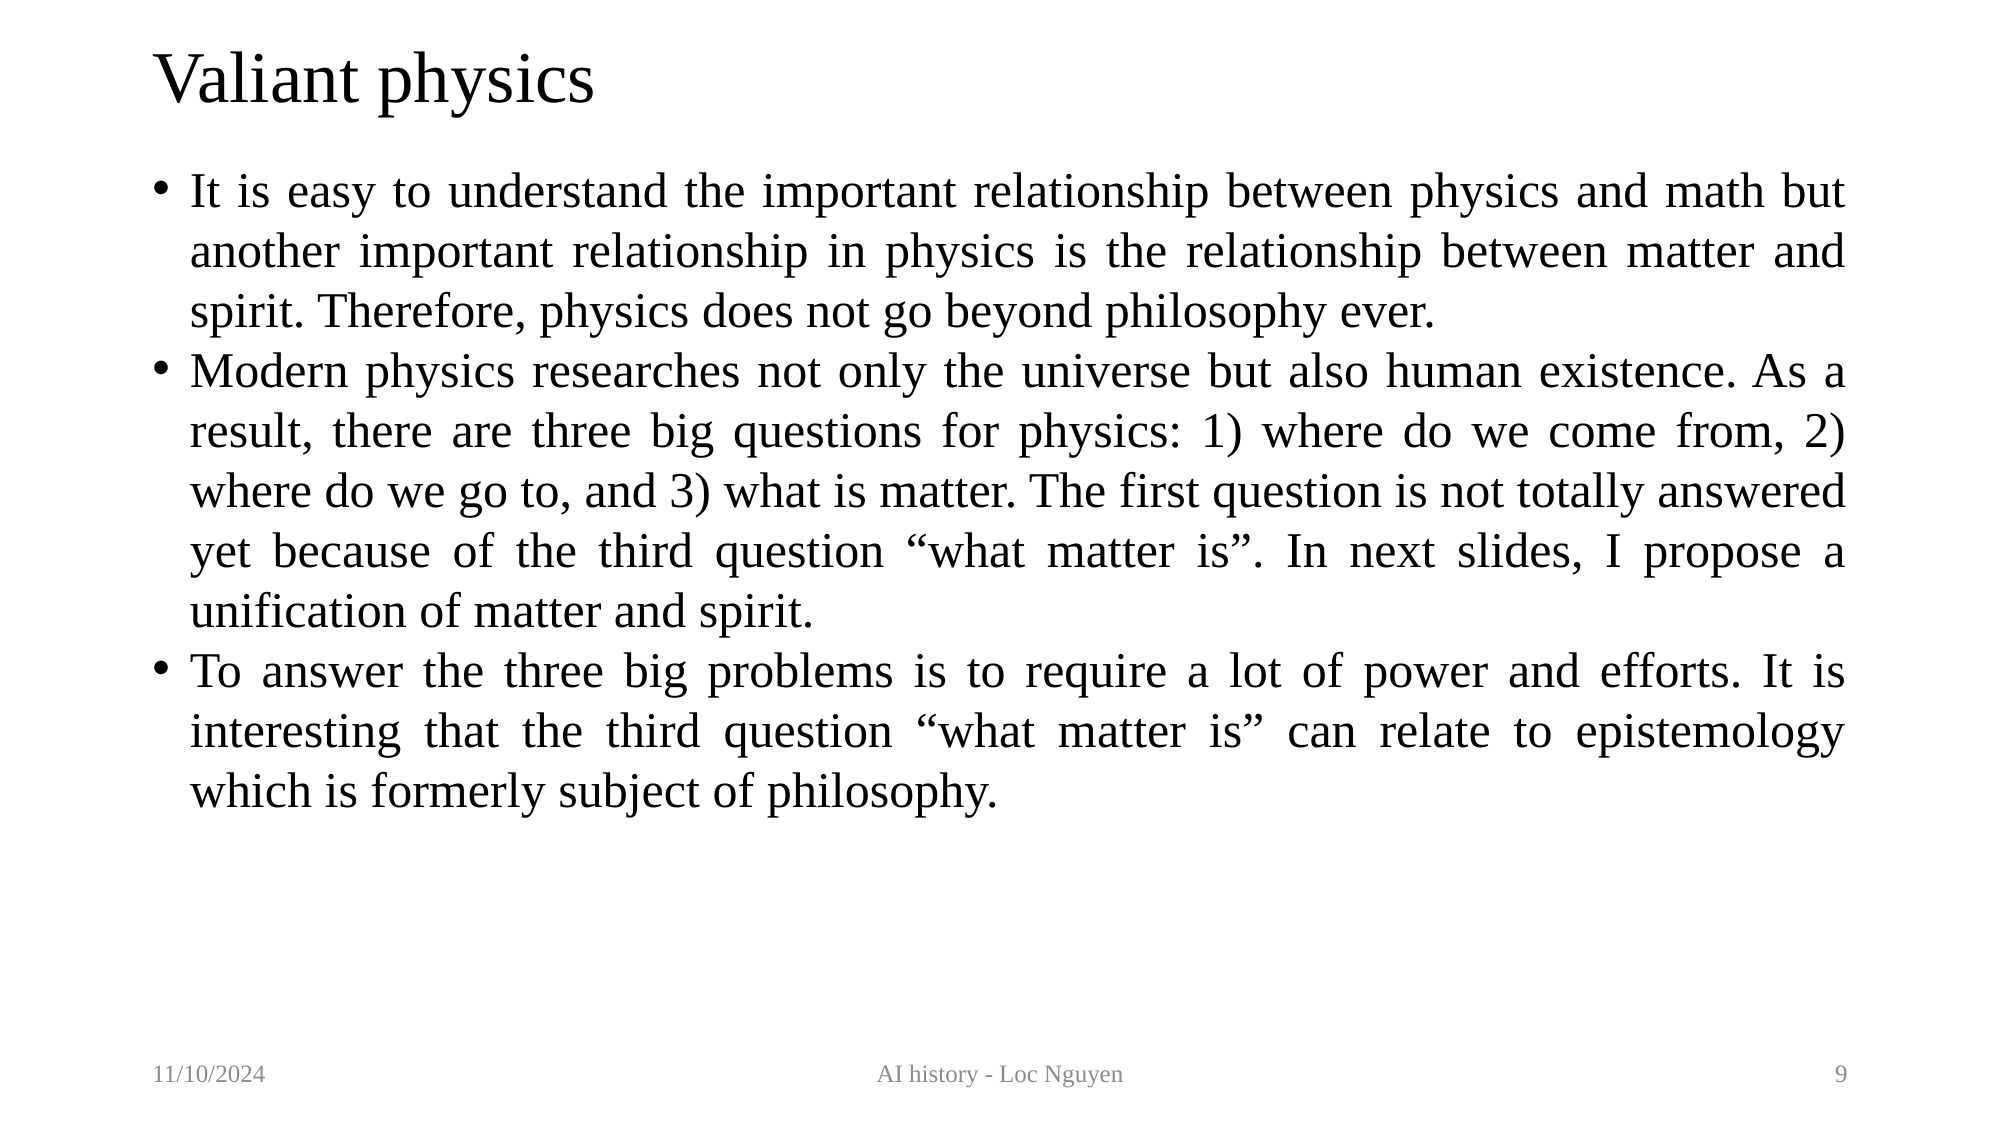

# Valiant physics
It is easy to understand the important relationship between physics and math but another important relationship in physics is the relationship between matter and spirit. Therefore, physics does not go beyond philosophy ever.
Modern physics researches not only the universe but also human existence. As a result, there are three big questions for physics: 1) where do we come from, 2) where do we go to, and 3) what is matter. The first question is not totally answered yet because of the third question “what matter is”. In next slides, I propose a unification of matter and spirit.
To answer the three big problems is to require a lot of power and efforts. It is interesting that the third question “what matter is” can relate to epistemology which is formerly subject of philosophy.
11/10/2024
AI history - Loc Nguyen
9